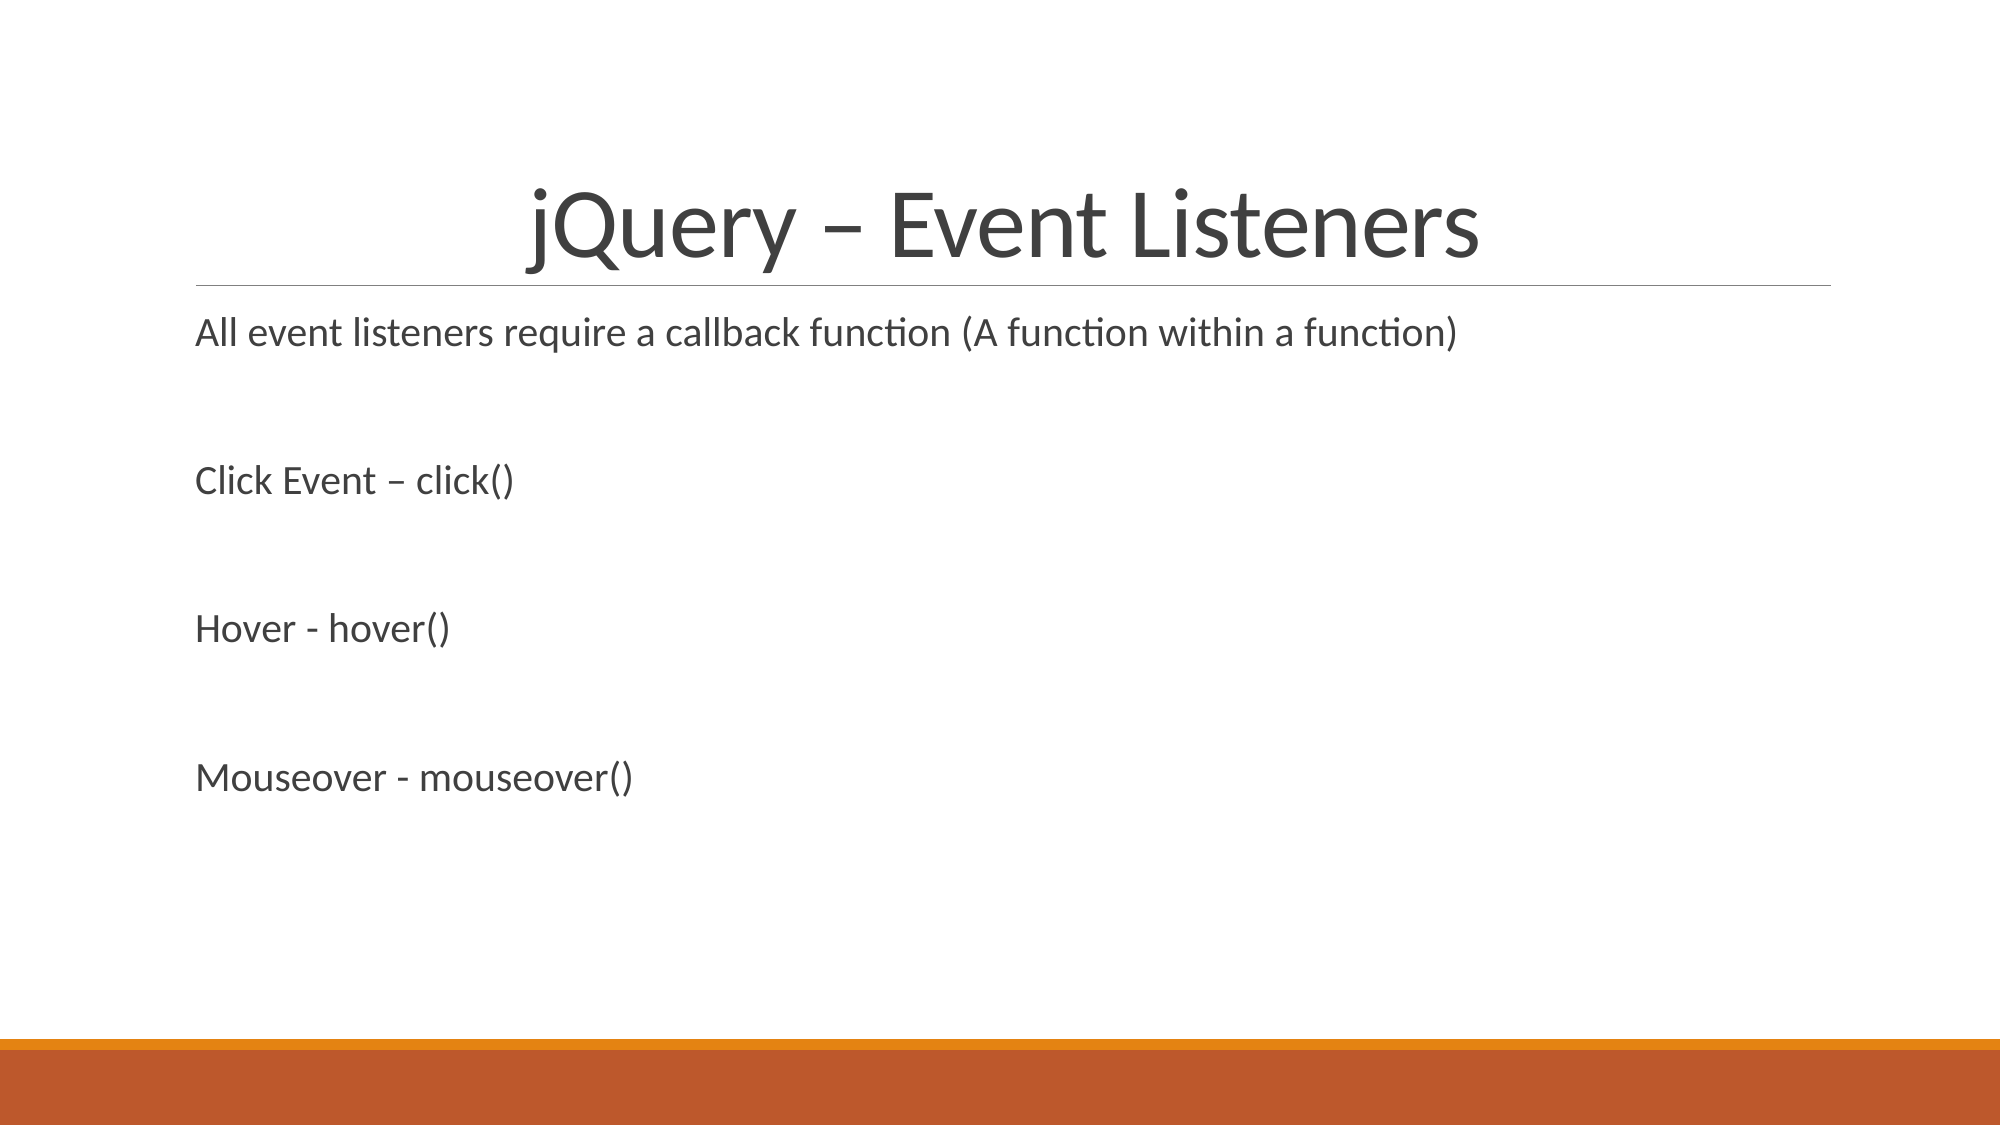

# jQuery – Event Listeners
All event listeners require a callback function (A function within a function)

Click Event – click()

Hover - hover()

Mouseover - mouseover()